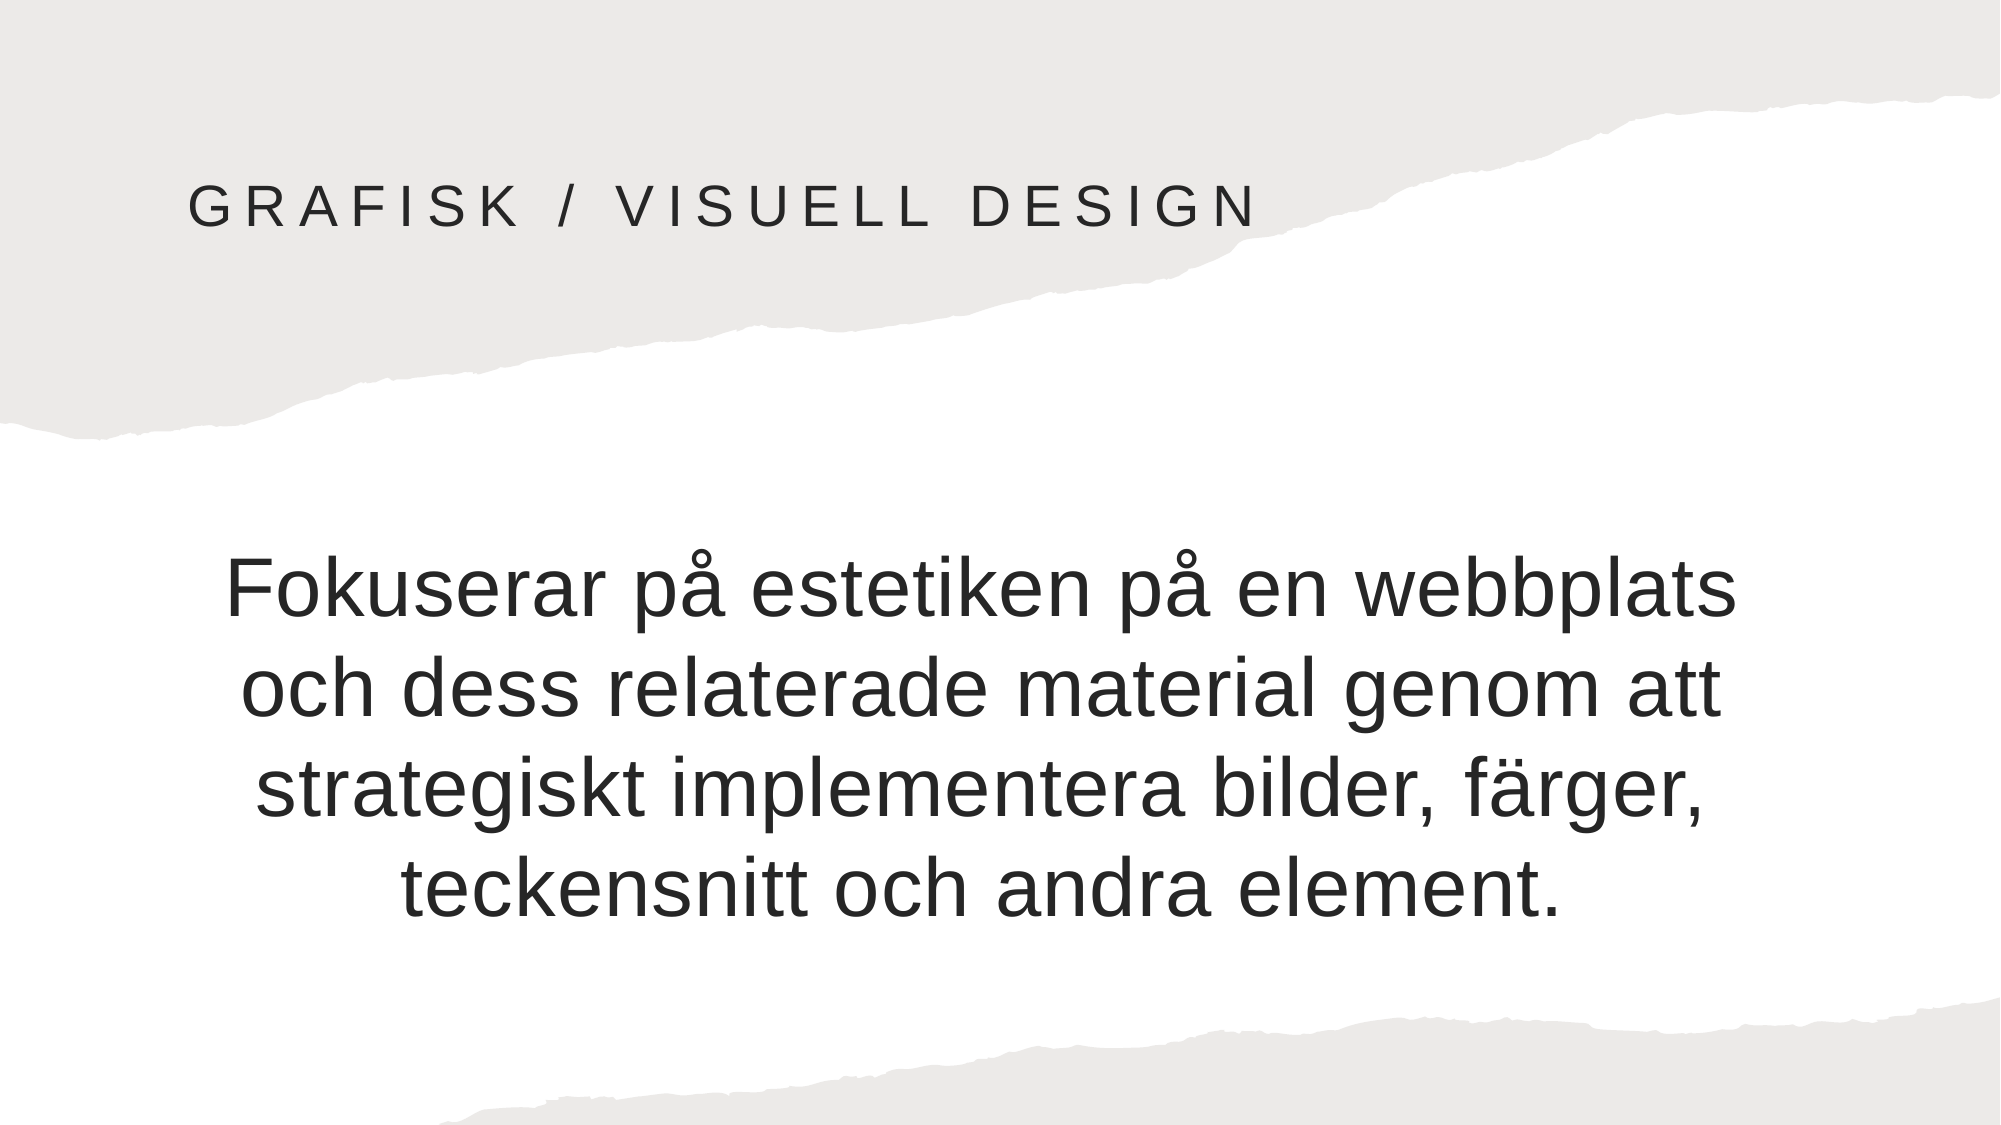

# Grafisk / visuell design
Fokuserar på estetiken på en webbplats och dess relaterade material genom att strategiskt implementera bilder, färger, teckensnitt och andra element.